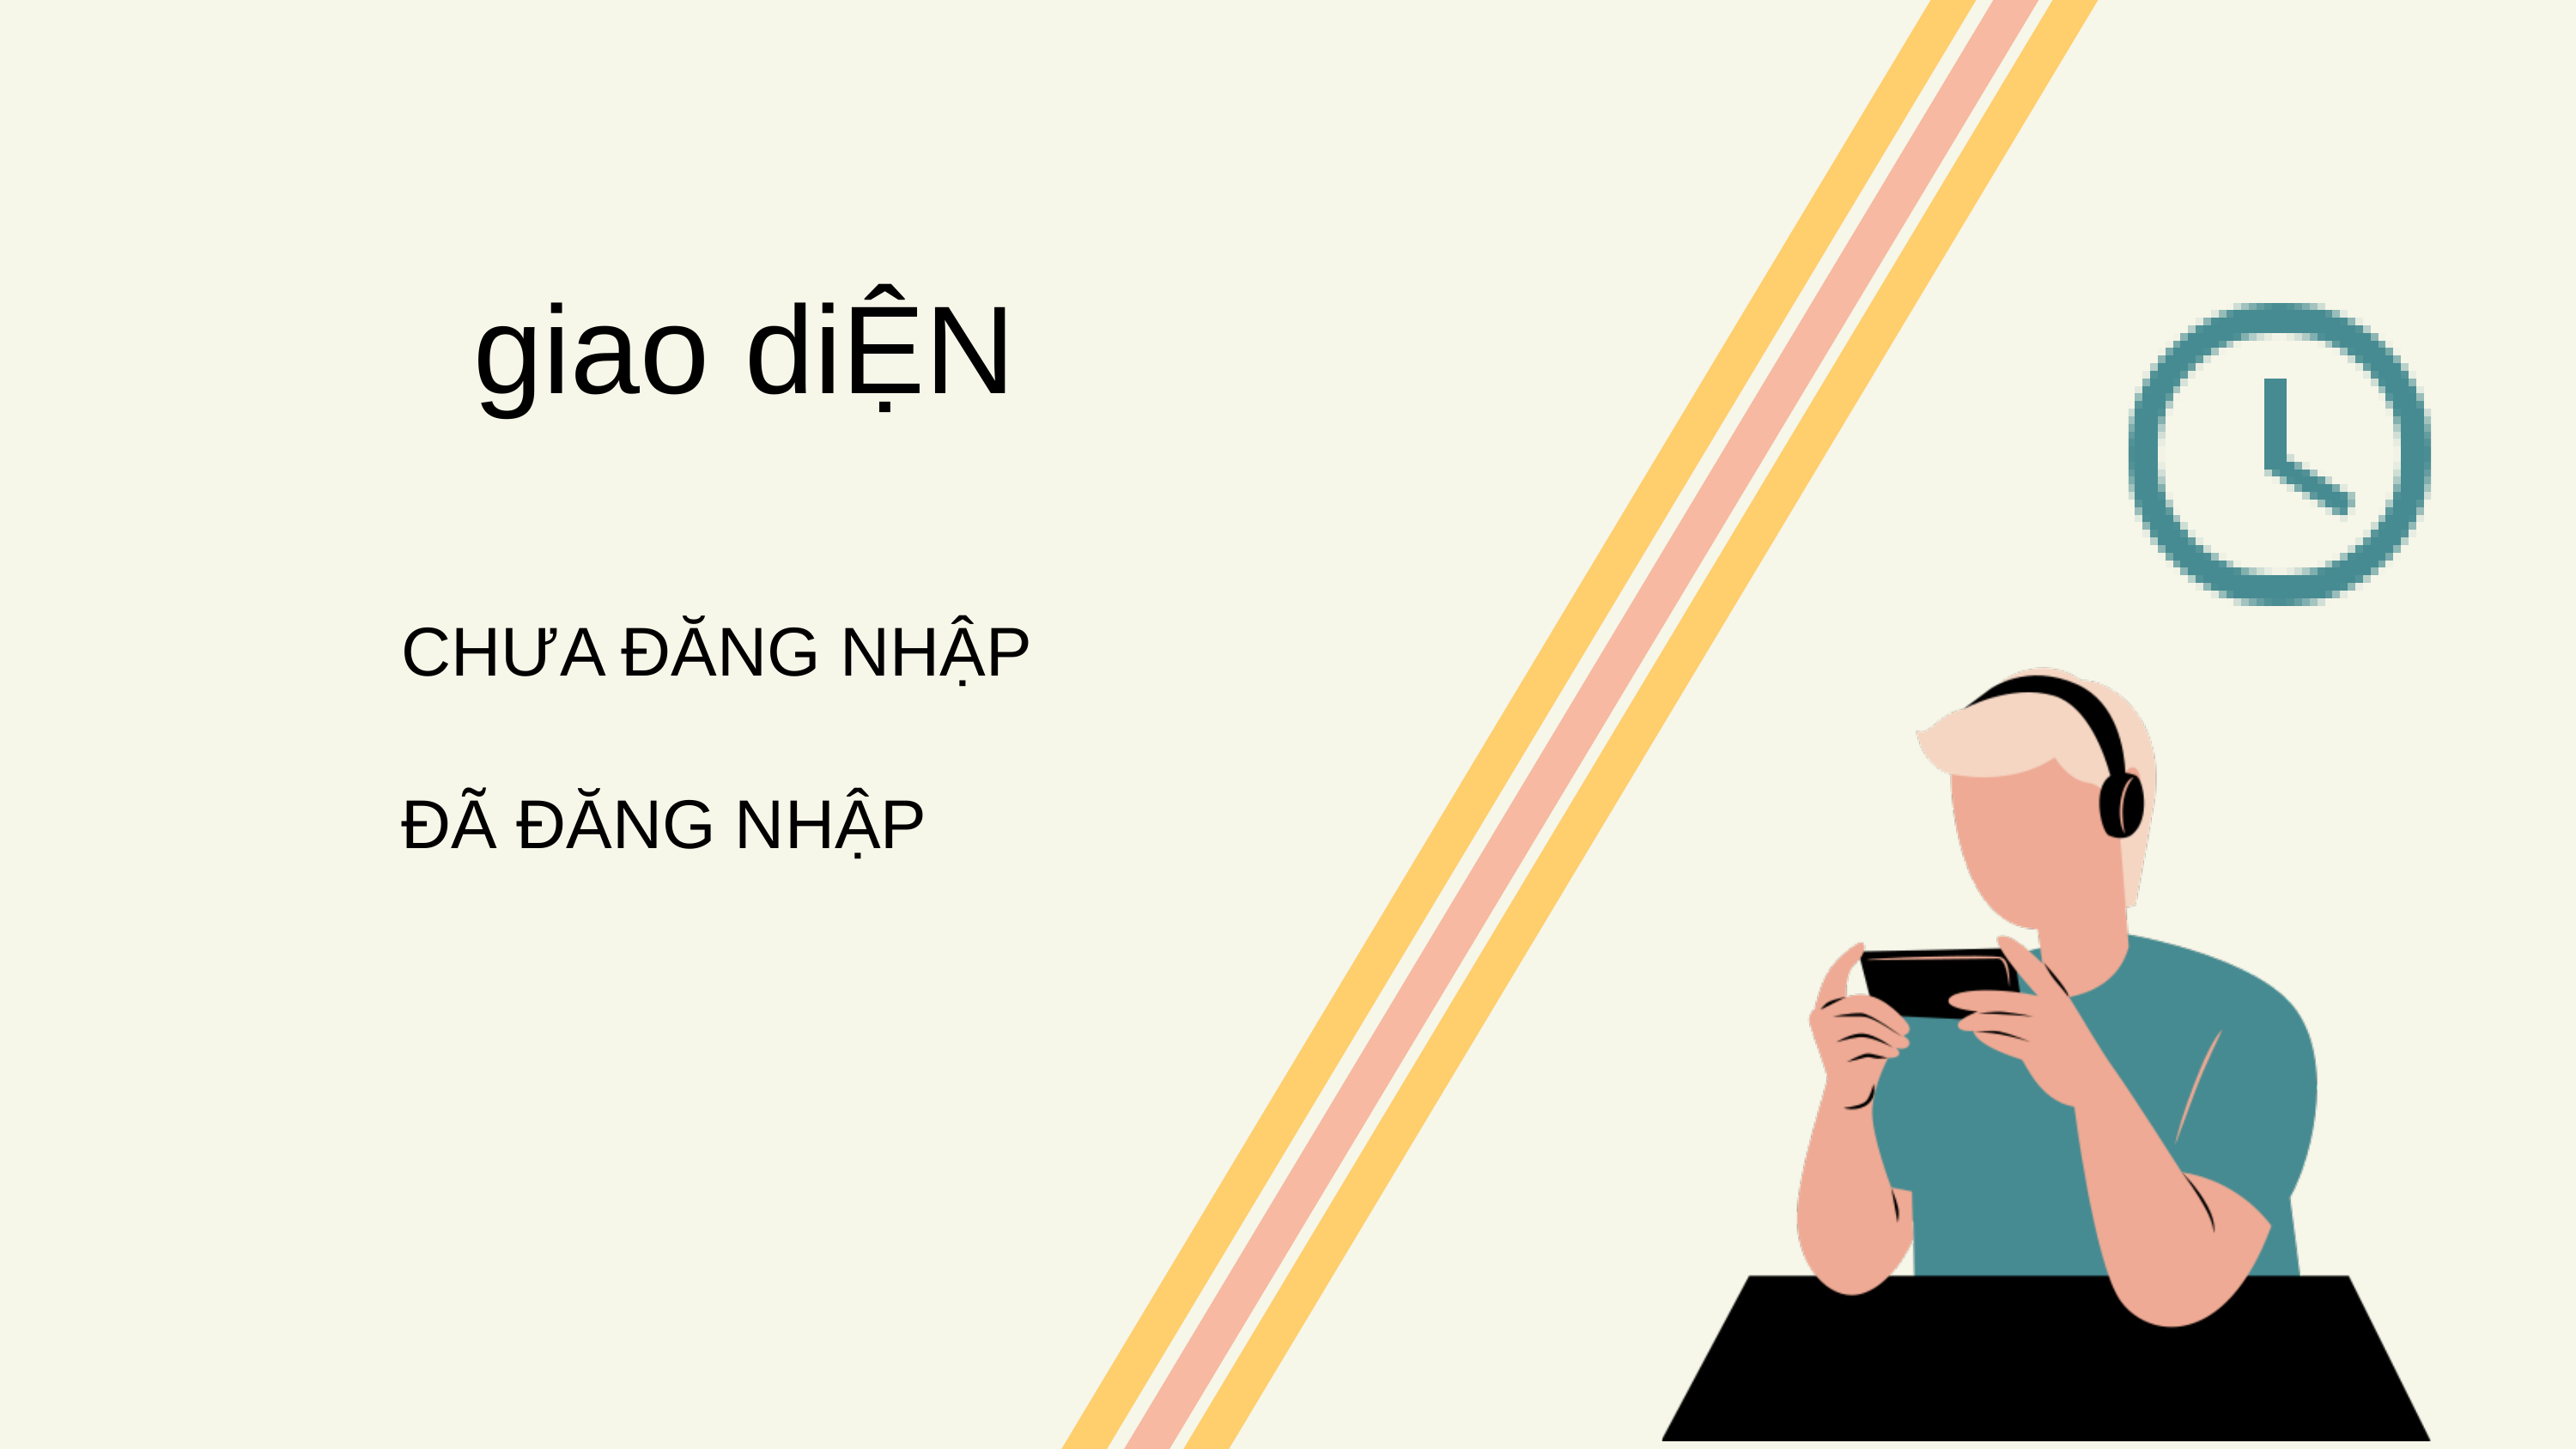

1
giao diỆN

CHƯA ĐĂNG NHẬP

ĐÃ ĐĂNG NHẬP